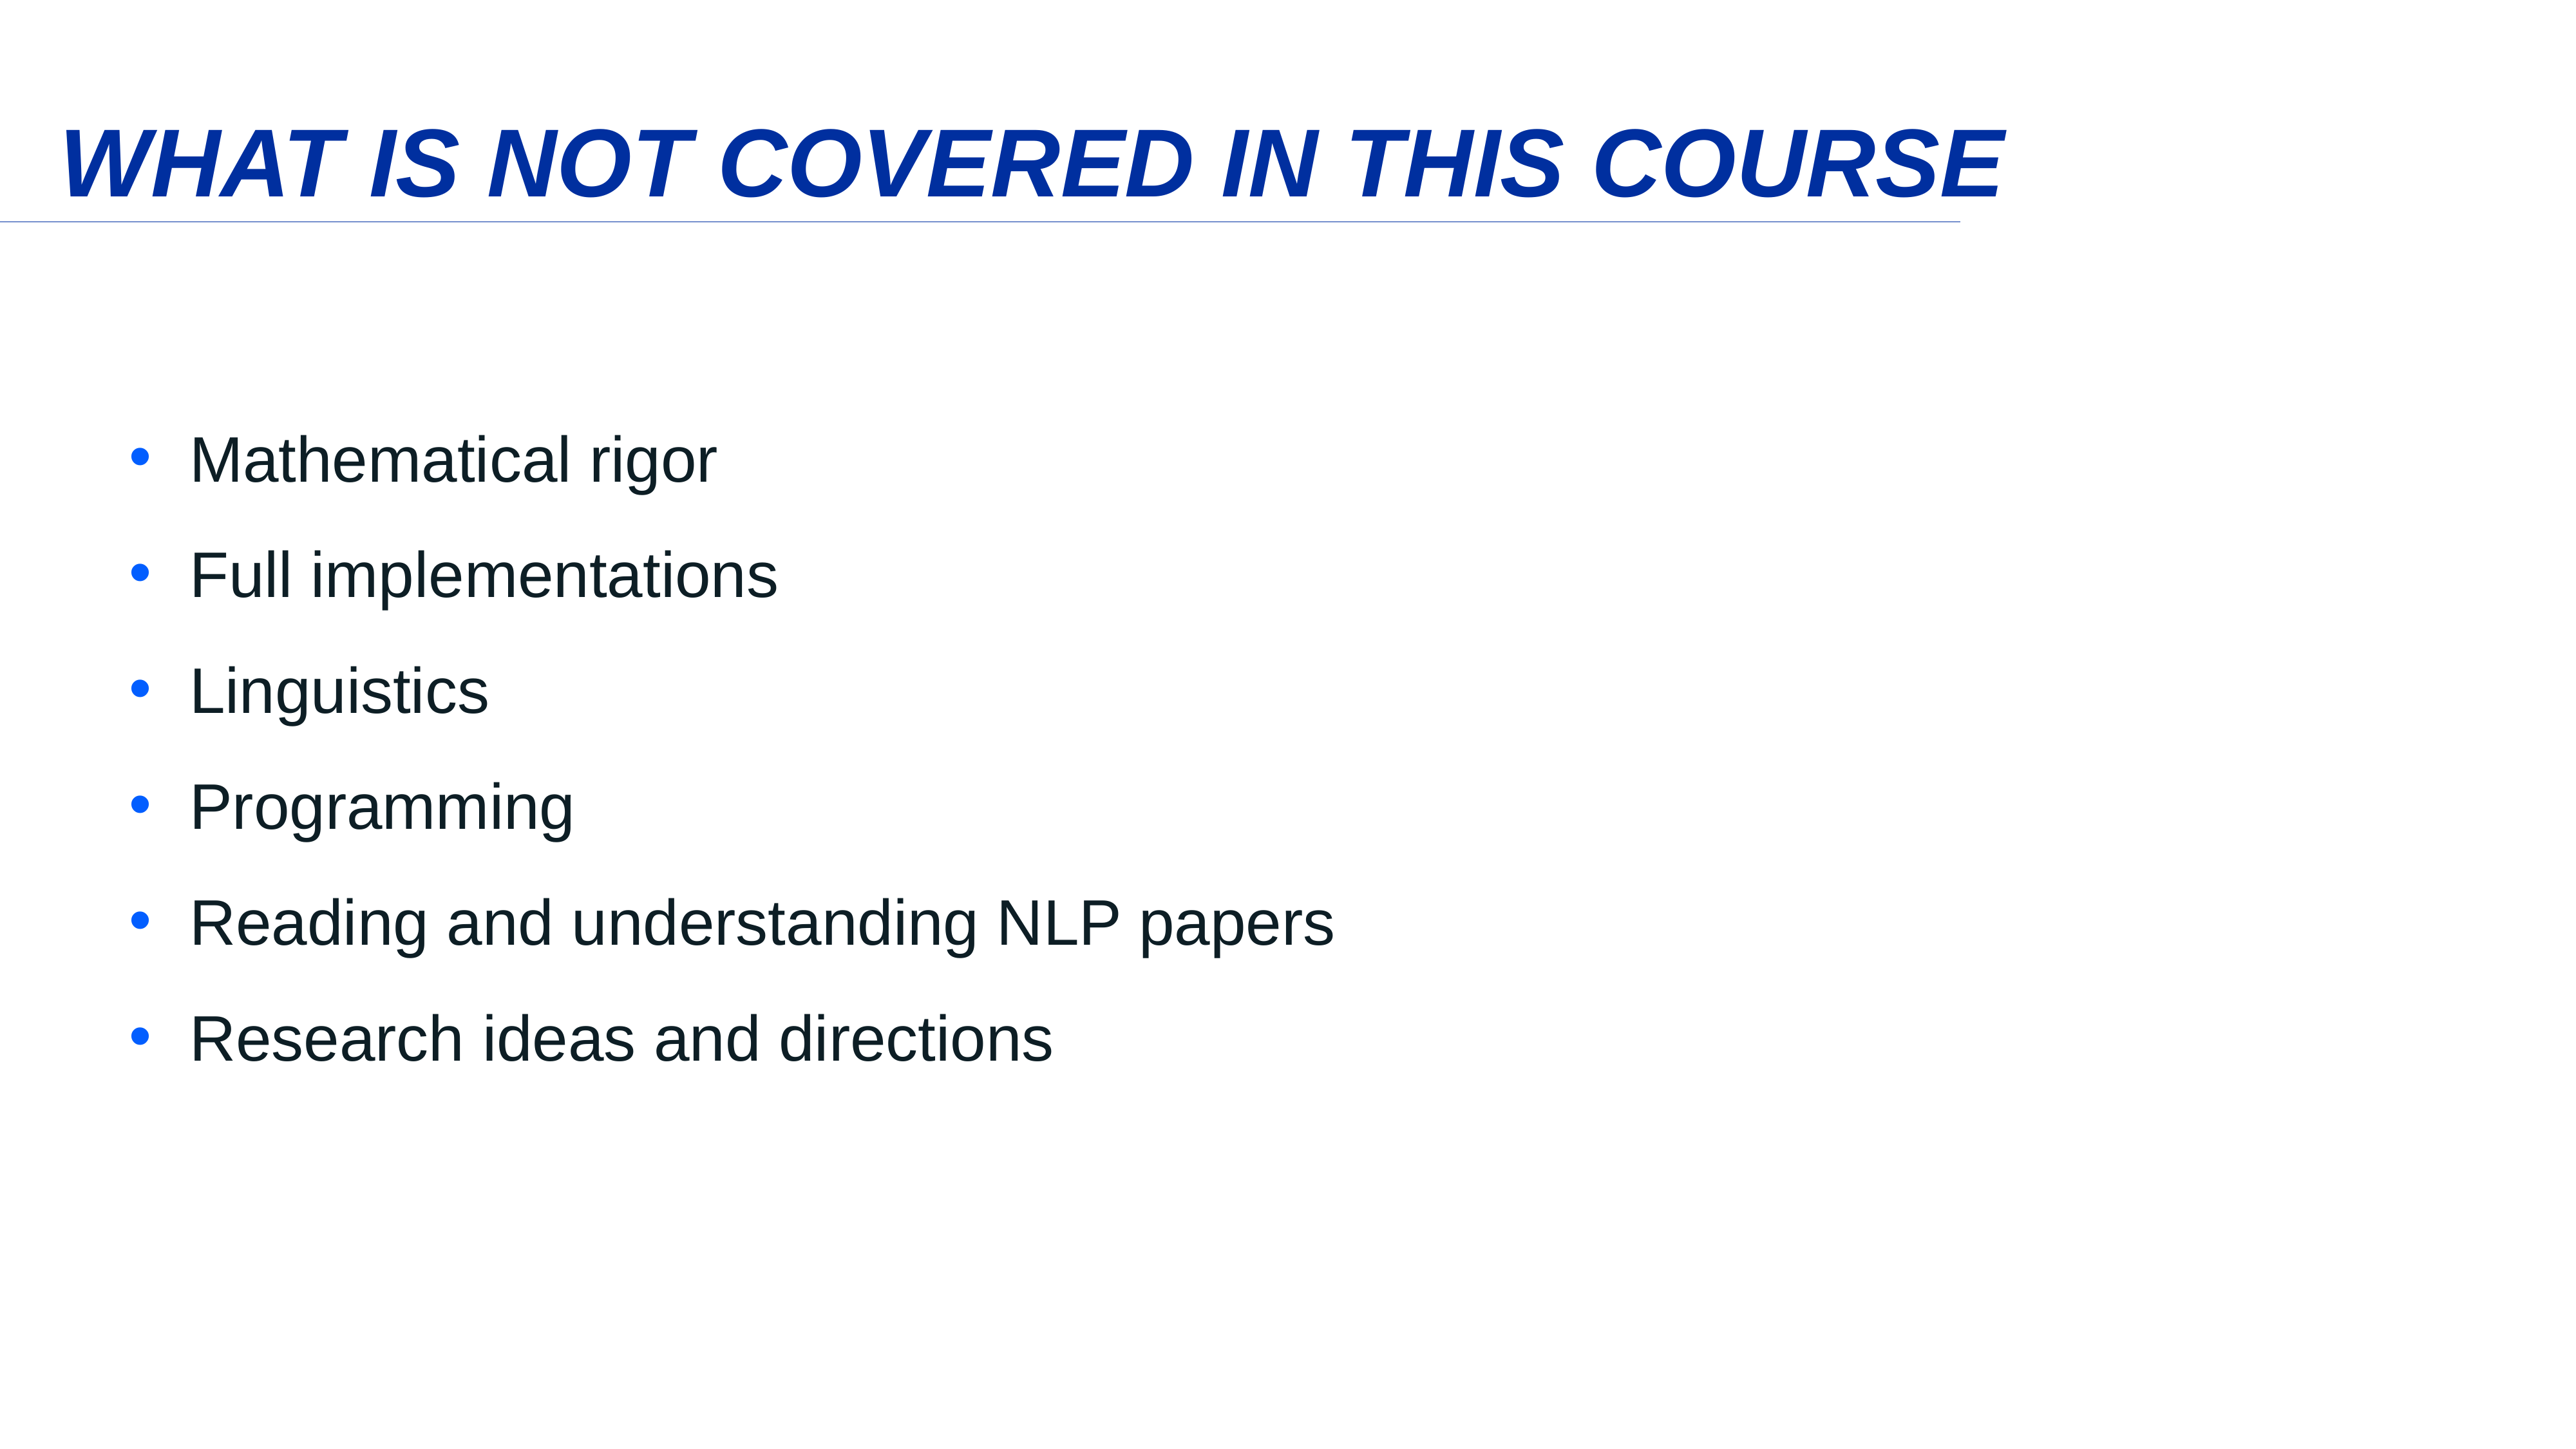

WHAT IS NOT COVERED IN THIS COURSE
Mathematical rigor
Full implementations
Linguistics
Programming
Reading and understanding NLP papers
Research ideas and directions